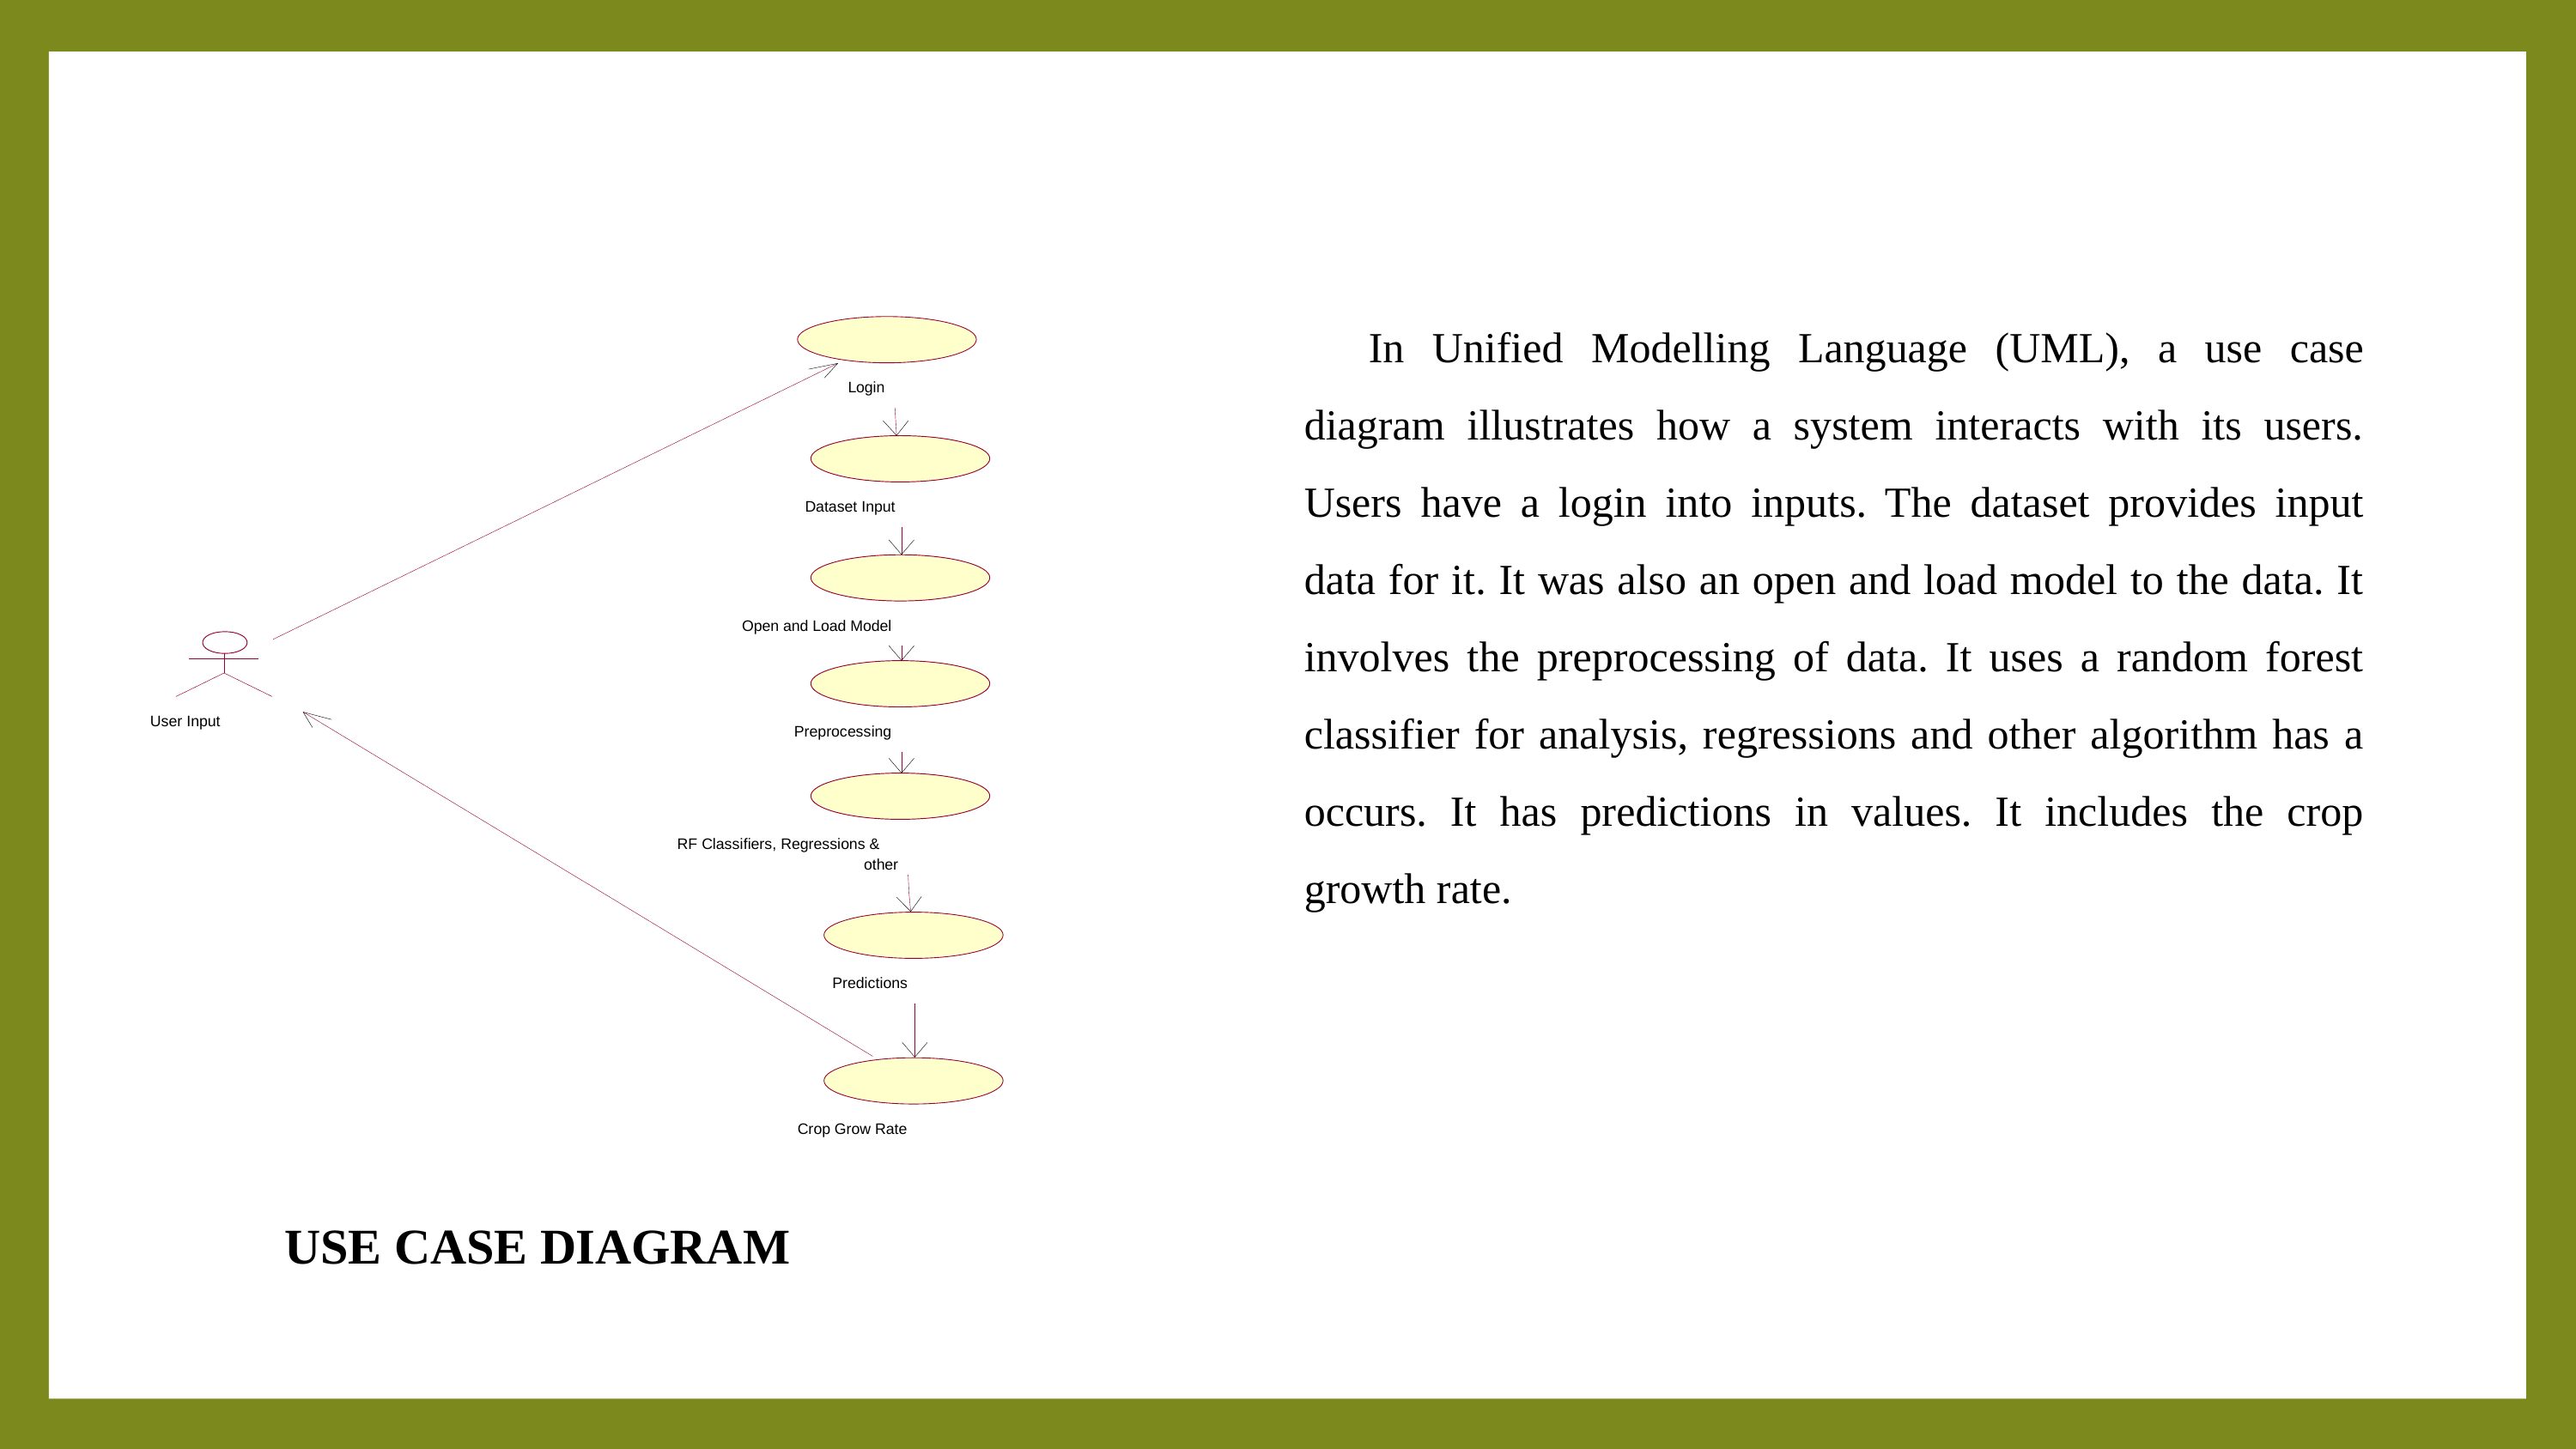

In Unified Modelling Language (UML), a use case diagram illustrates how a system interacts with its users. Users have a login into inputs. The dataset provides input data for it. It was also an open and load model to the data. It involves the preprocessing of data. It uses a random forest classifier for analysis, regressions and other algorithm has a occurs. It has predictions in values. It includes the crop growth rate.

Login

Dataset Input

Open and Load Model

User Input

Preprocessing

RF Classifiers, Regressions &
other

Predictions

Crop Grow Rate

USE CASE DIAGRAM